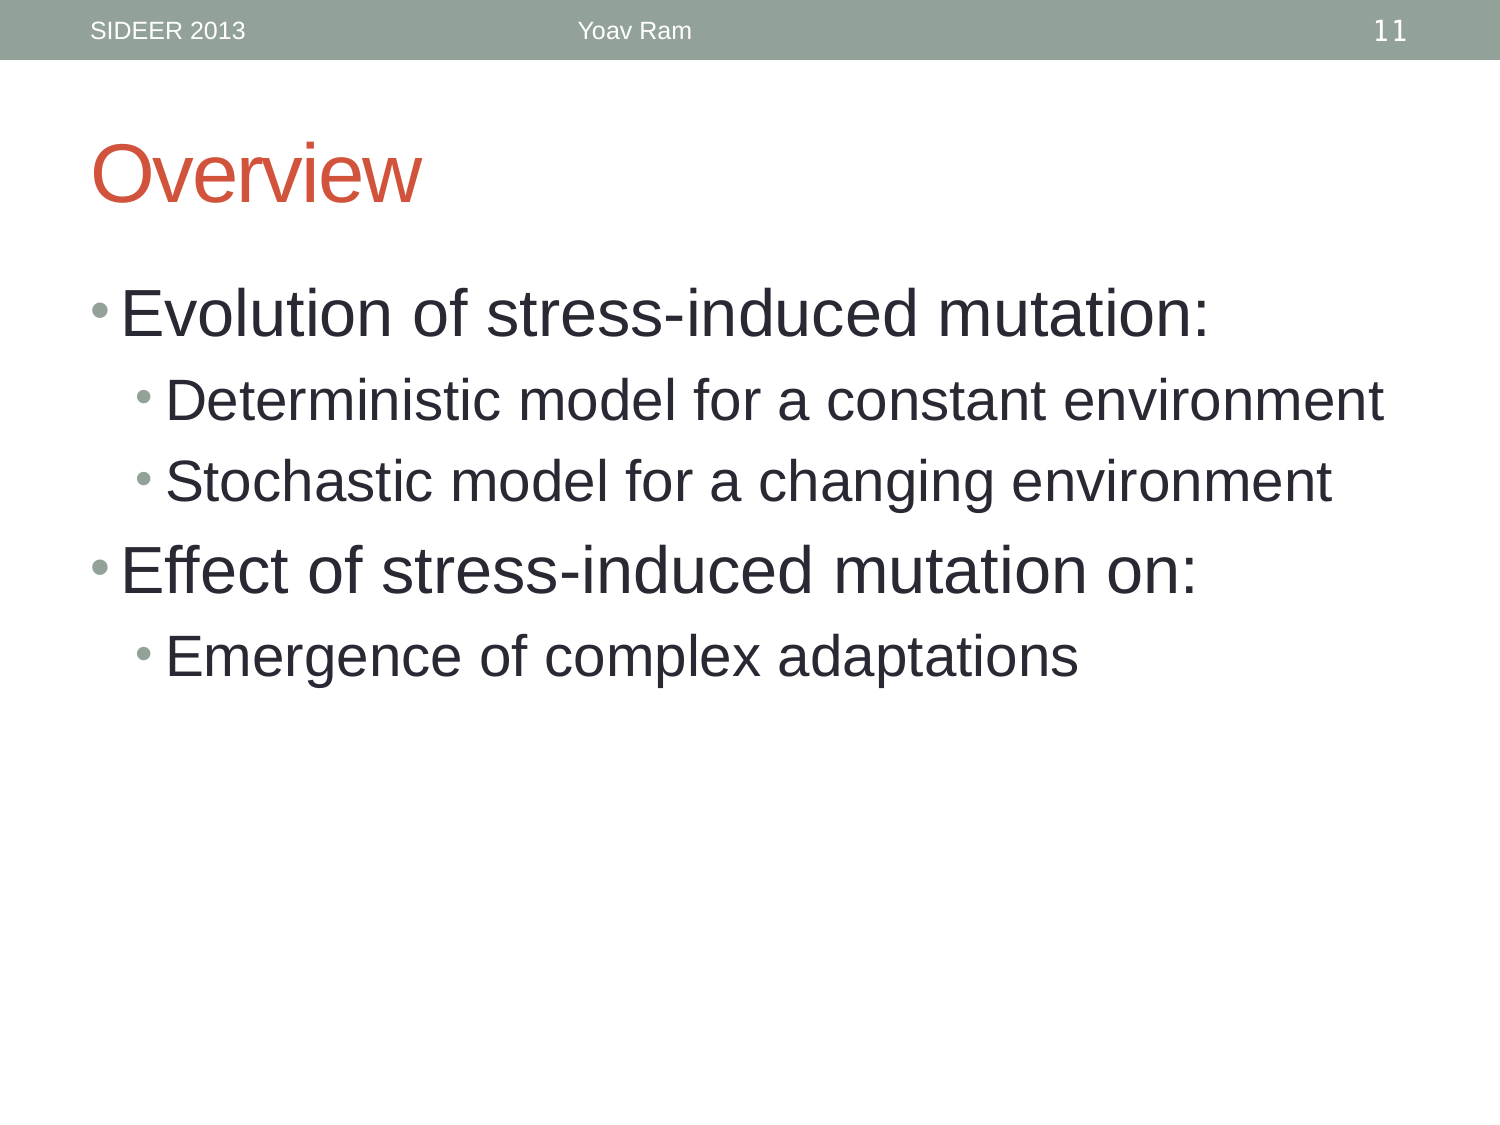

SIDEER 2013
Yoav Ram
11
# Overview
Evolution of stress-induced mutation:
Deterministic model for a constant environment
Stochastic model for a changing environment
Effect of stress-induced mutation on:
Emergence of complex adaptations